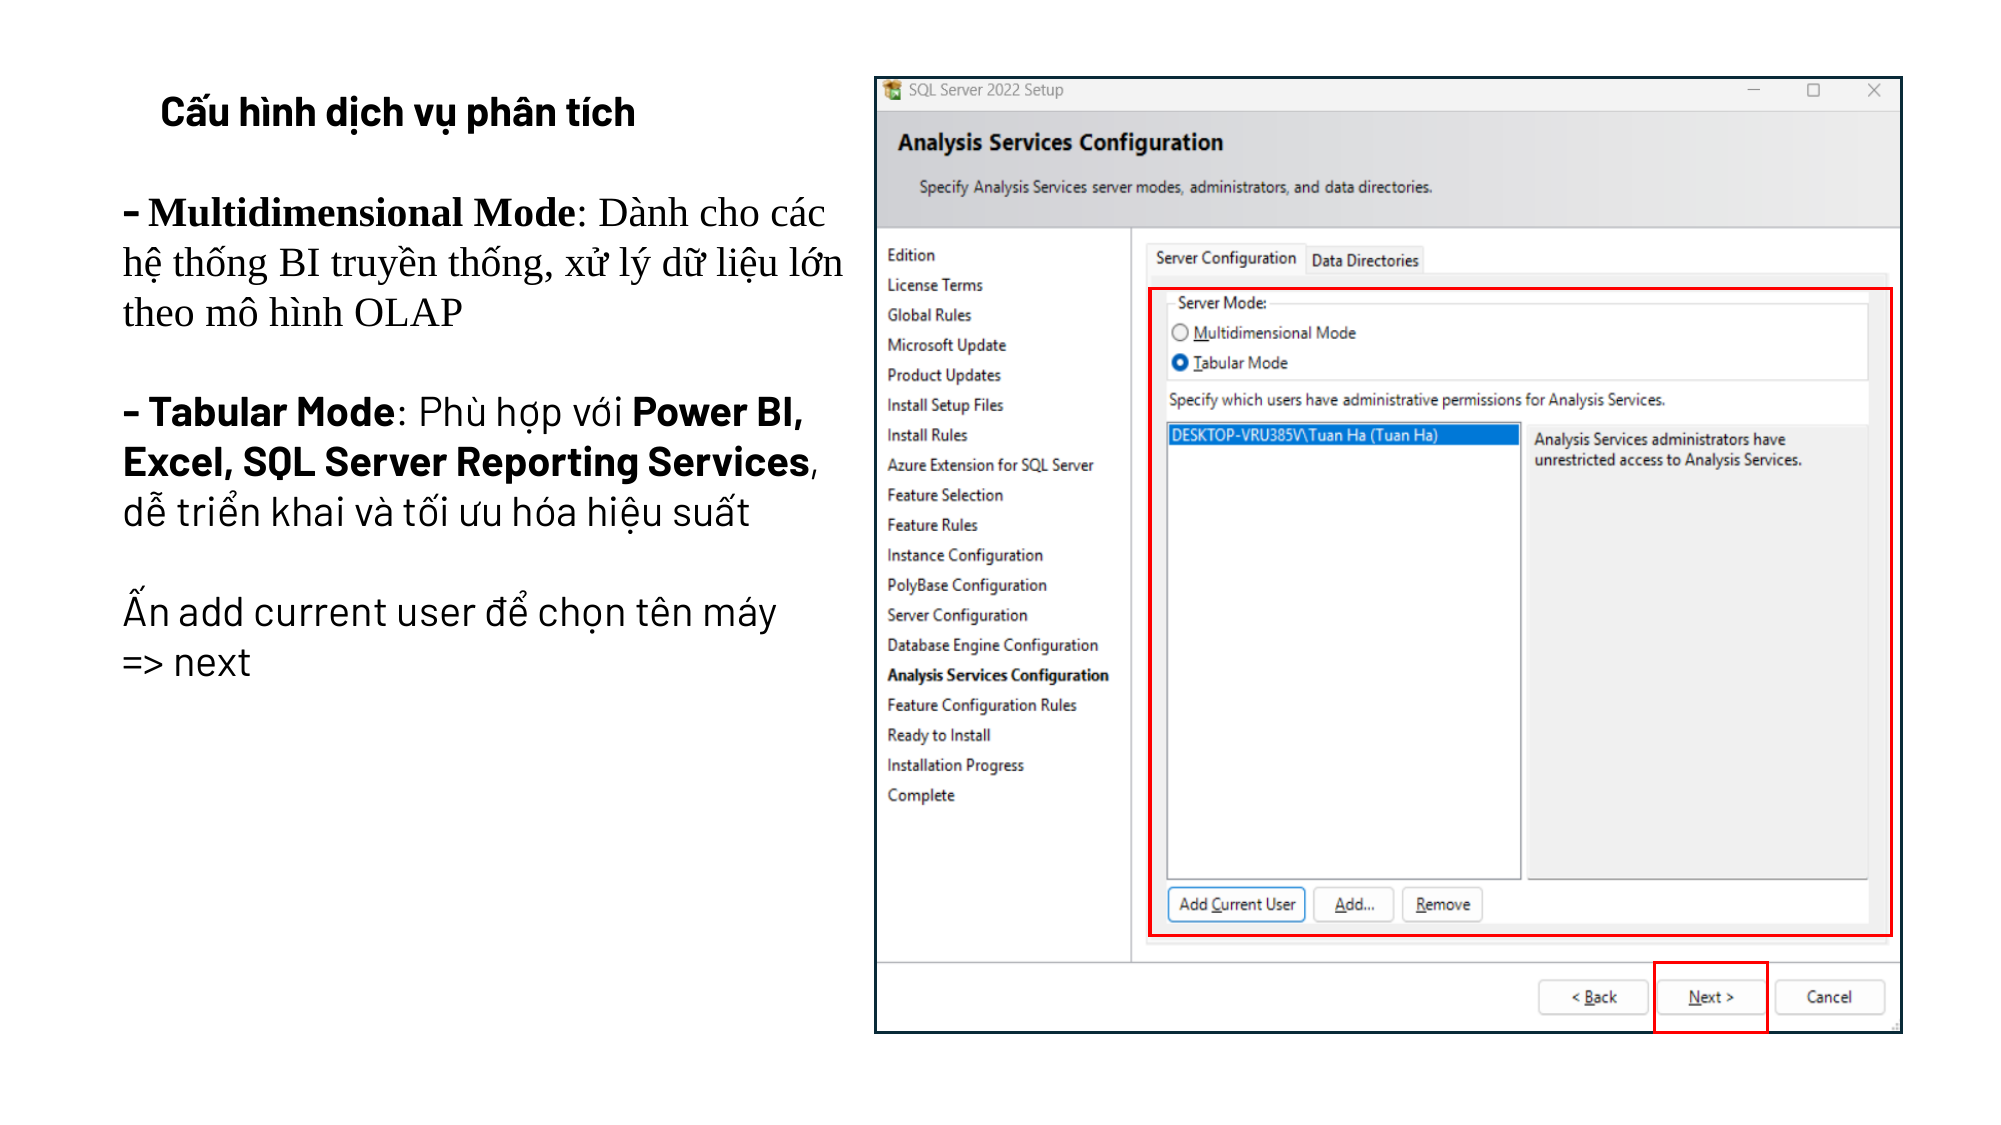

Cấu hình dịch vụ phân tích

- Multidimensional Mode: Dành cho các hệ thống BI truyền thống, xử lý dữ liệu lớn theo mô hình OLAP

- Tabular Mode: Phù hợp với Power BI, Excel, SQL Server Reporting Services, dễ triển khai và tối ưu hóa hiệu suất

Ấn add current user để chọn tên máy
=> next